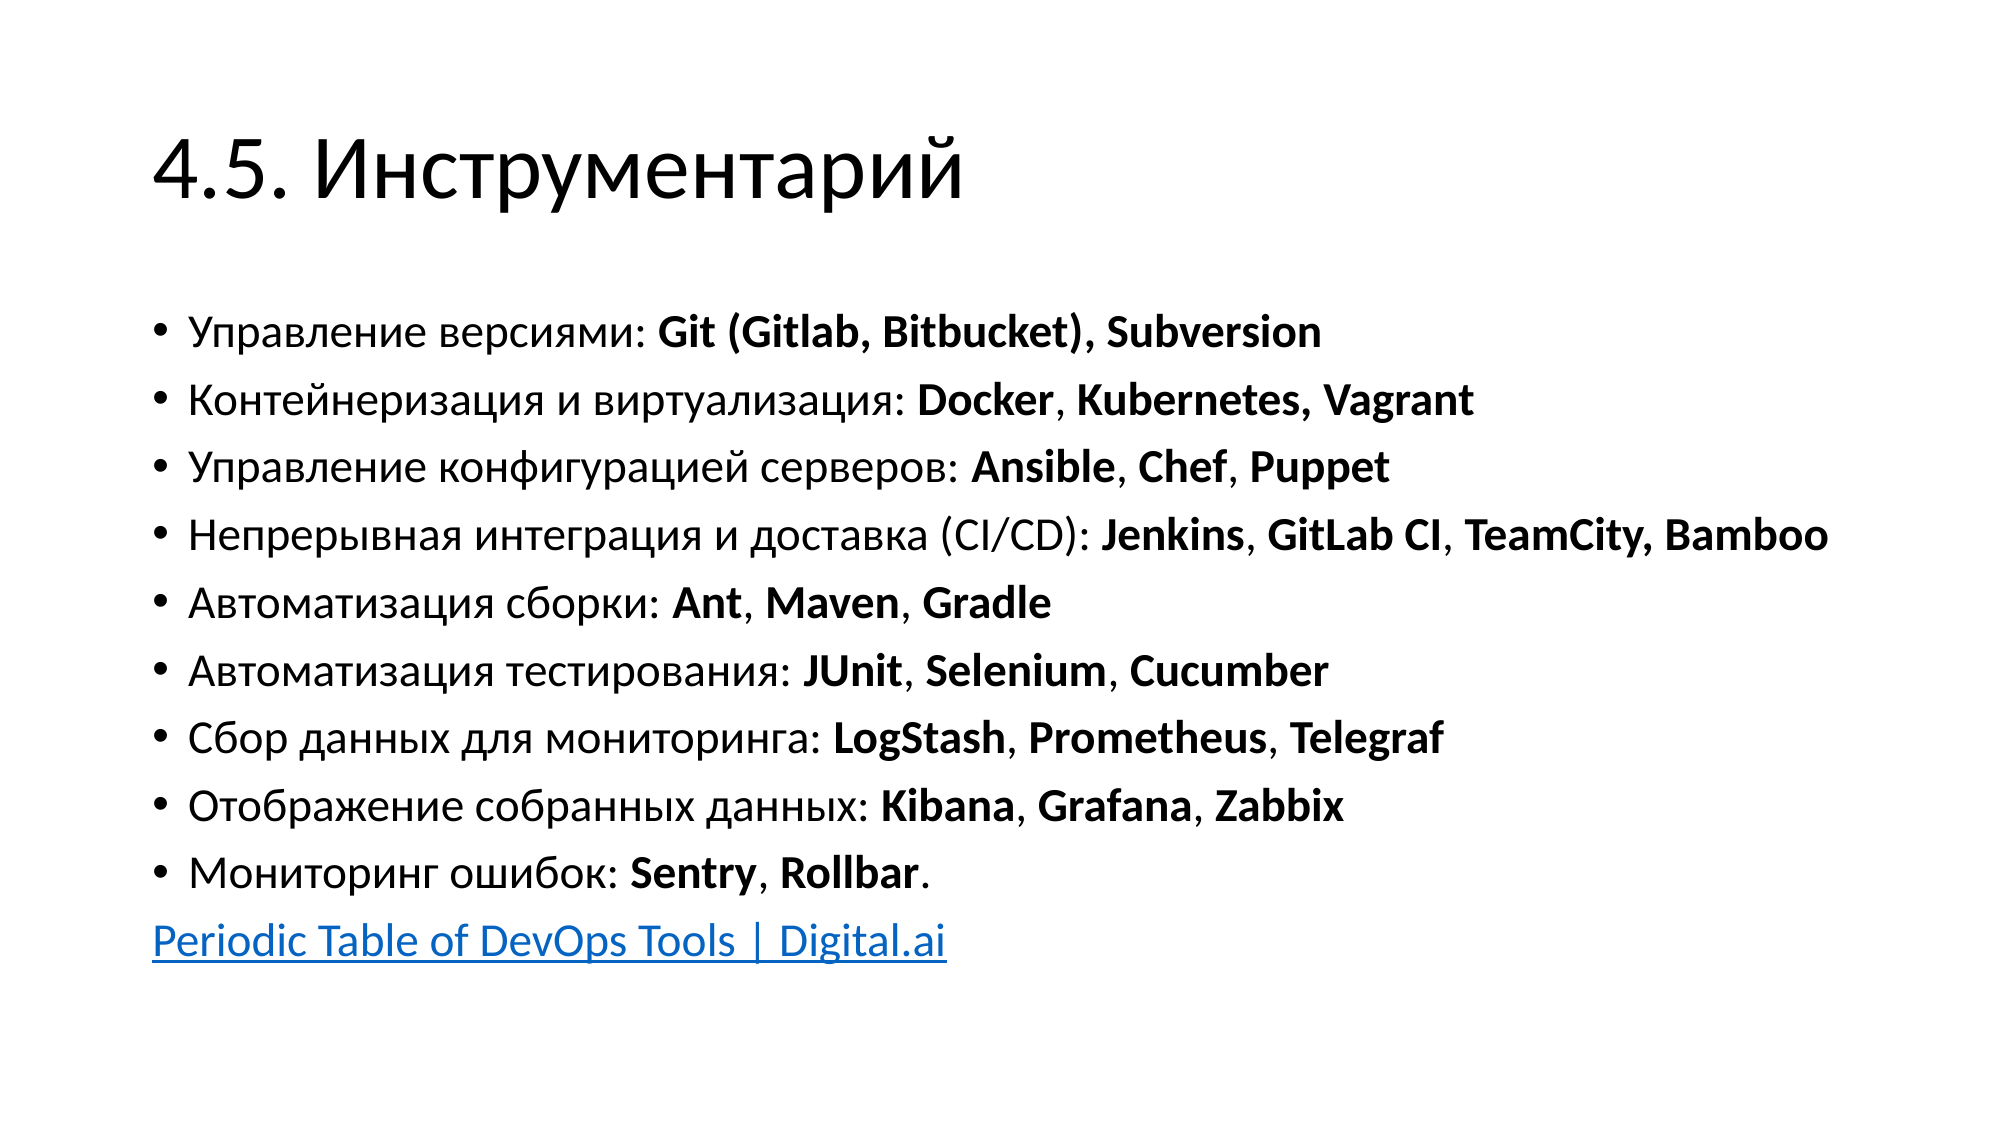

# 4.5. Инструментарий
Управление версиями: Git (Gitlab, Bitbucket), Subversion
Контейнеризация и виртуализация: Docker, Kubernetes, Vagrant
Управление конфигурацией серверов: Ansible, Chef, Puppet
Непрерывная интеграция и доставка (CI/CD): Jenkins, GitLab CI, TeamCity, Bamboo
Автоматизация сборки: Ant, Maven, Gradle
Автоматизация тестирования: JUnit, Selenium, Cucumber
Сбор данных для мониторинга: LogStash, Prometheus, Telegraf
Отображение собранных данных: Kibana, Grafana, Zabbix
Мониторинг ошибок: Sentry, Rollbar.
Periodic Table of DevOps Tools | Digital.ai